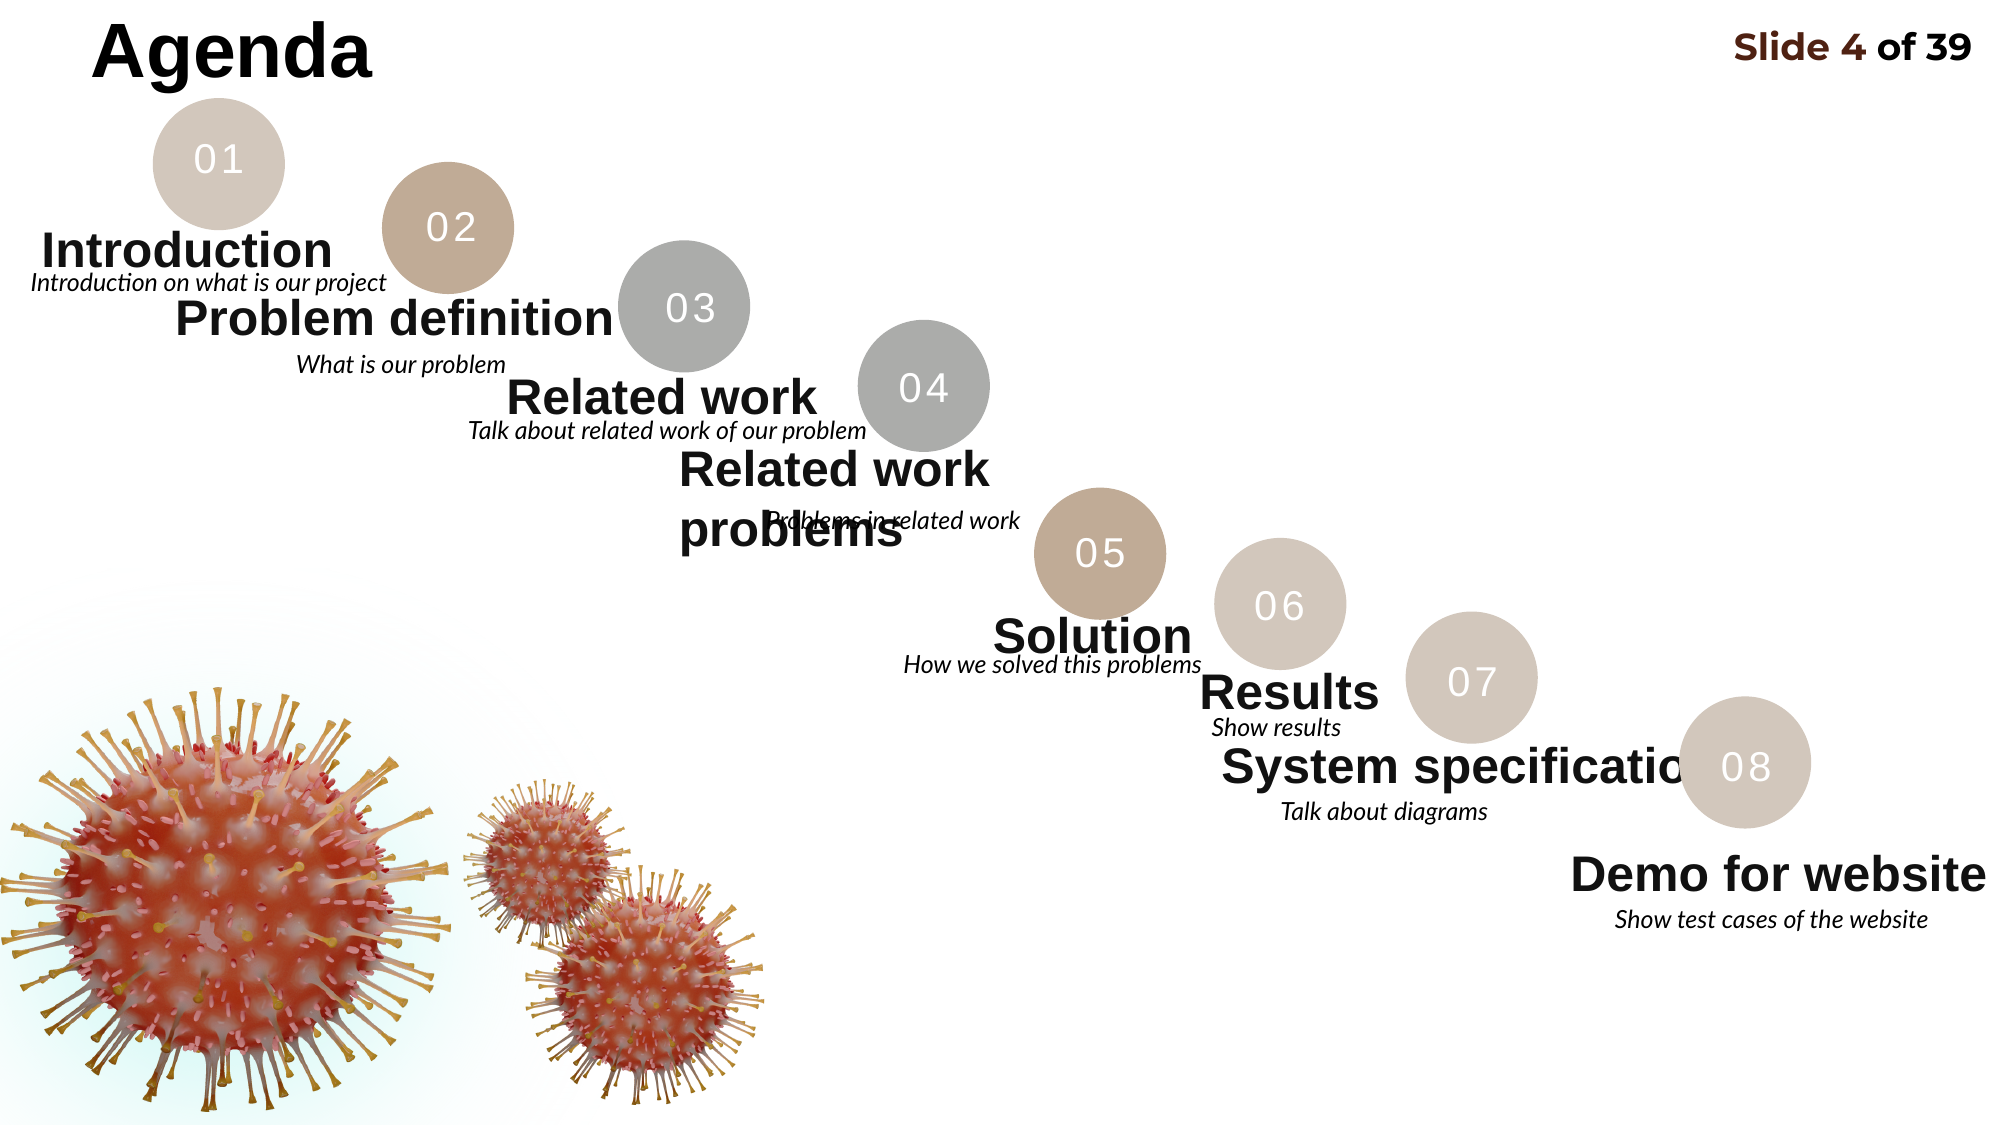

Agenda
Slide 4 of 39

01

02
Introduction

Introduction on what is our project
03
Problem definition

04
What is our problem
Related work
Talk about related work of our problem
Related work problems

05
Problems in related work

06

Solution

07
How we solved this problems
Results

08
Show results
System specification

Talk about diagrams
Demo for website

Show test cases of the website